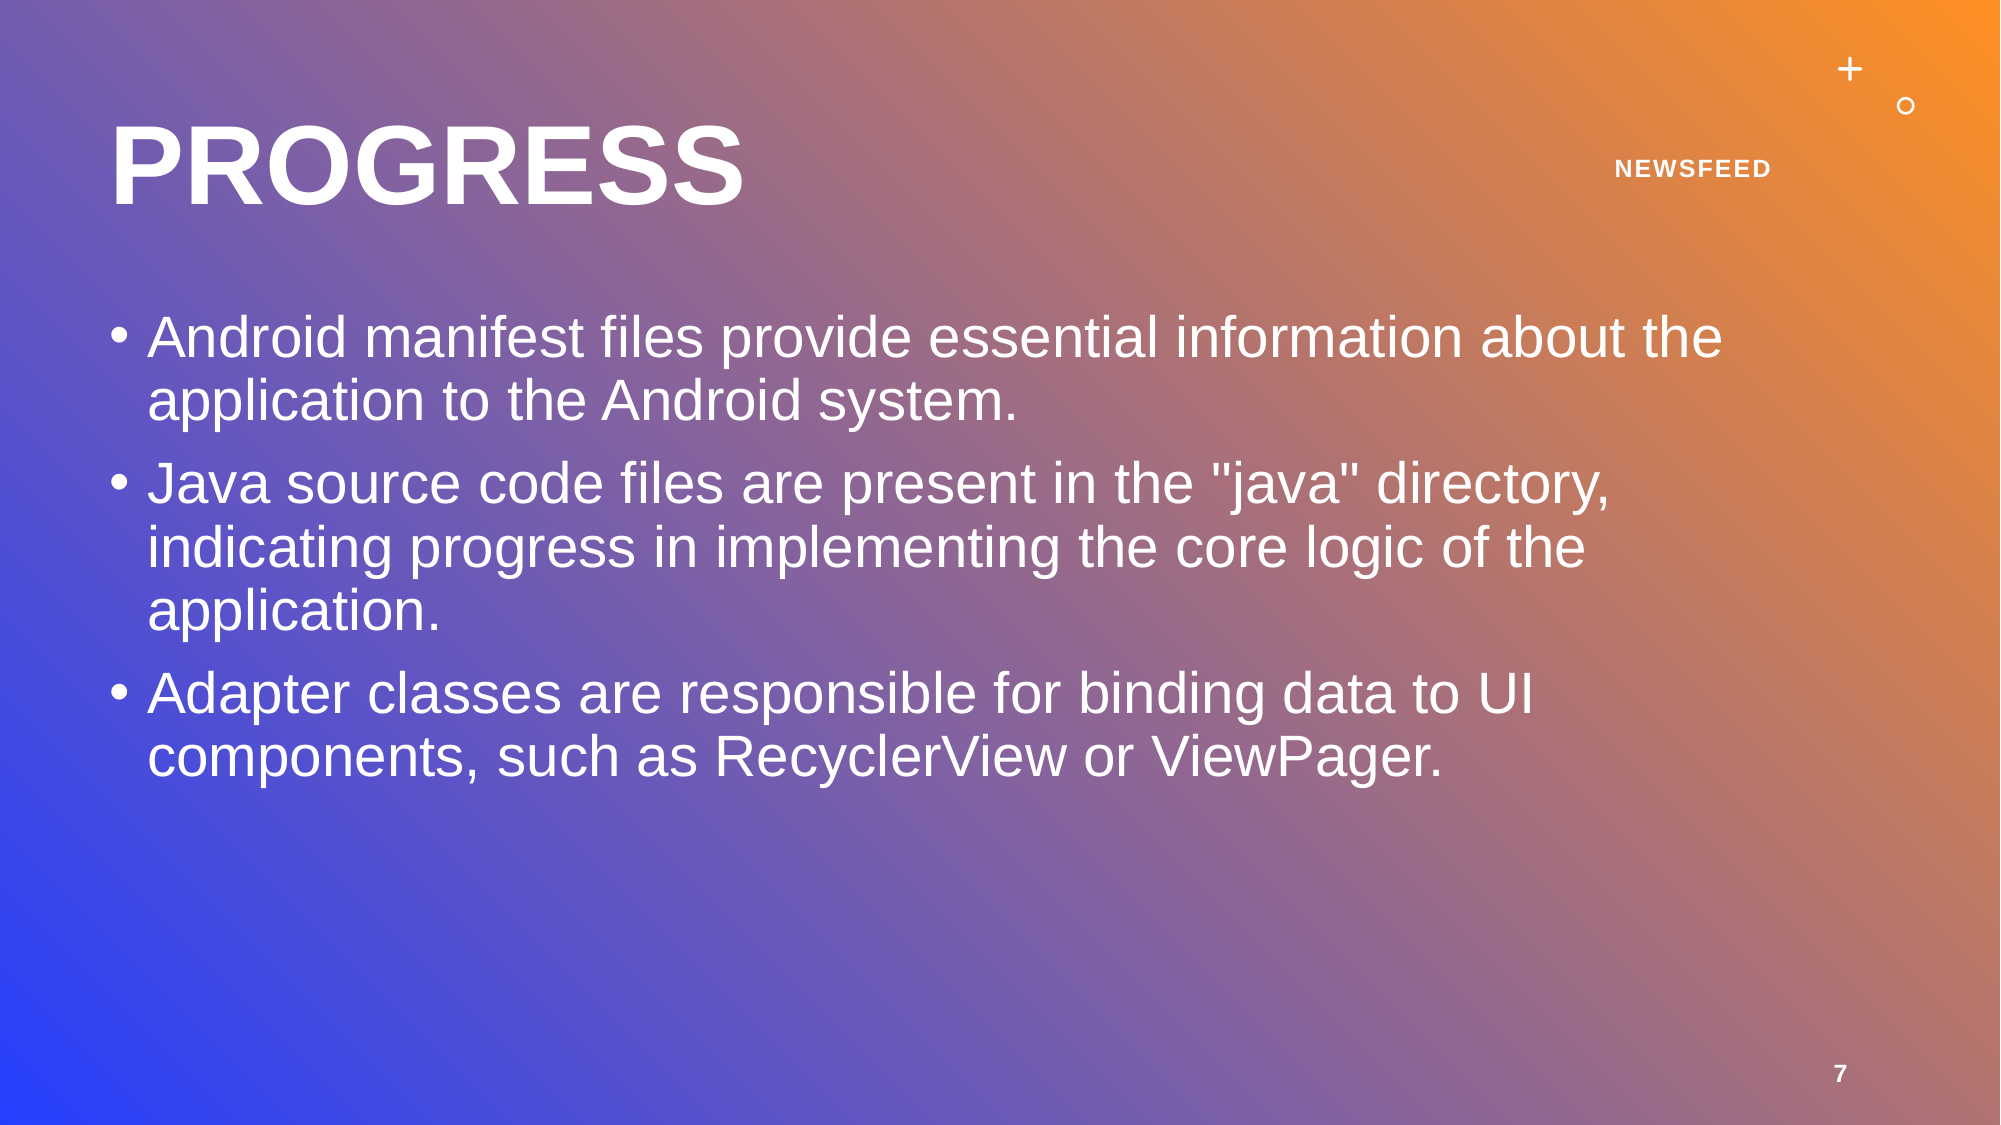

# progress
NEWSFEED
Android manifest files provide essential information about the application to the Android system.
Java source code files are present in the "java" directory, indicating progress in implementing the core logic of the application.
Adapter classes are responsible for binding data to UI components, such as RecyclerView or ViewPager.
7